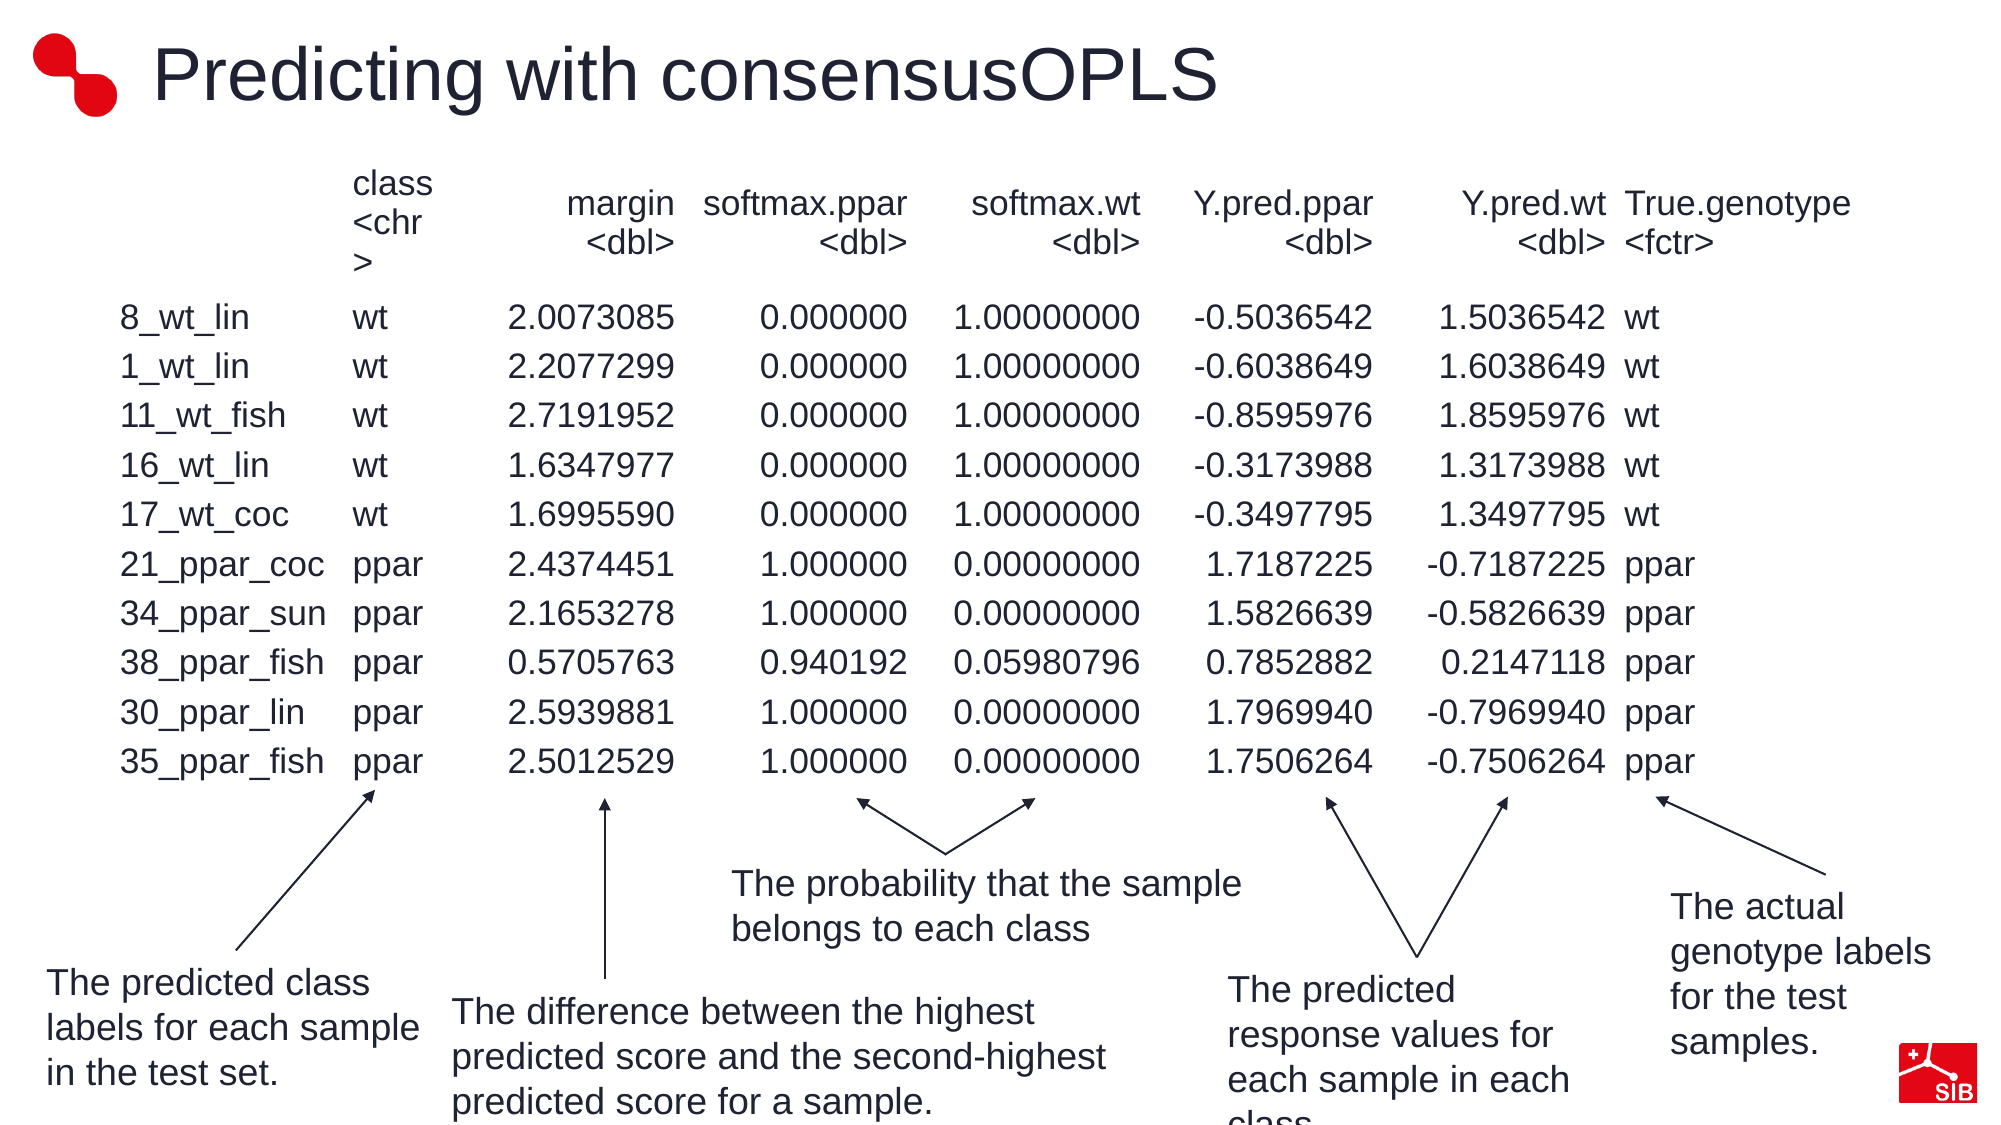

# Predicting with consensusOPLS
|  | class <chr> | margin <dbl> | softmax.ppar <dbl> | softmax.wt <dbl> | Y.pred.ppar <dbl> | Y.pred.wt <dbl> | True.genotype <fctr> |
| --- | --- | --- | --- | --- | --- | --- | --- |
| 8\_wt\_lin | wt | 2.0073085 | 0.000000 | 1.00000000 | -0.5036542 | 1.5036542 | wt |
| 1\_wt\_lin | wt | 2.2077299 | 0.000000 | 1.00000000 | -0.6038649 | 1.6038649 | wt |
| 11\_wt\_fish | wt | 2.7191952 | 0.000000 | 1.00000000 | -0.8595976 | 1.8595976 | wt |
| 16\_wt\_lin | wt | 1.6347977 | 0.000000 | 1.00000000 | -0.3173988 | 1.3173988 | wt |
| 17\_wt\_coc | wt | 1.6995590 | 0.000000 | 1.00000000 | -0.3497795 | 1.3497795 | wt |
| 21\_ppar\_coc | ppar | 2.4374451 | 1.000000 | 0.00000000 | 1.7187225 | -0.7187225 | ppar |
| 34\_ppar\_sun | ppar | 2.1653278 | 1.000000 | 0.00000000 | 1.5826639 | -0.5826639 | ppar |
| 38\_ppar\_fish | ppar | 0.5705763 | 0.940192 | 0.05980796 | 0.7852882 | 0.2147118 | ppar |
| 30\_ppar\_lin | ppar | 2.5939881 | 1.000000 | 0.00000000 | 1.7969940 | -0.7969940 | ppar |
| 35\_ppar\_fish | ppar | 2.5012529 | 1.000000 | 0.00000000 | 1.7506264 | -0.7506264 | ppar |
The probability that the sample belongs to each class
The actual genotype labels for the test samples.
The predicted class labels for each sample in the test set.
The predicted response values for each sample in each class.
The difference between the highest predicted score and the second-highest predicted score for a sample.